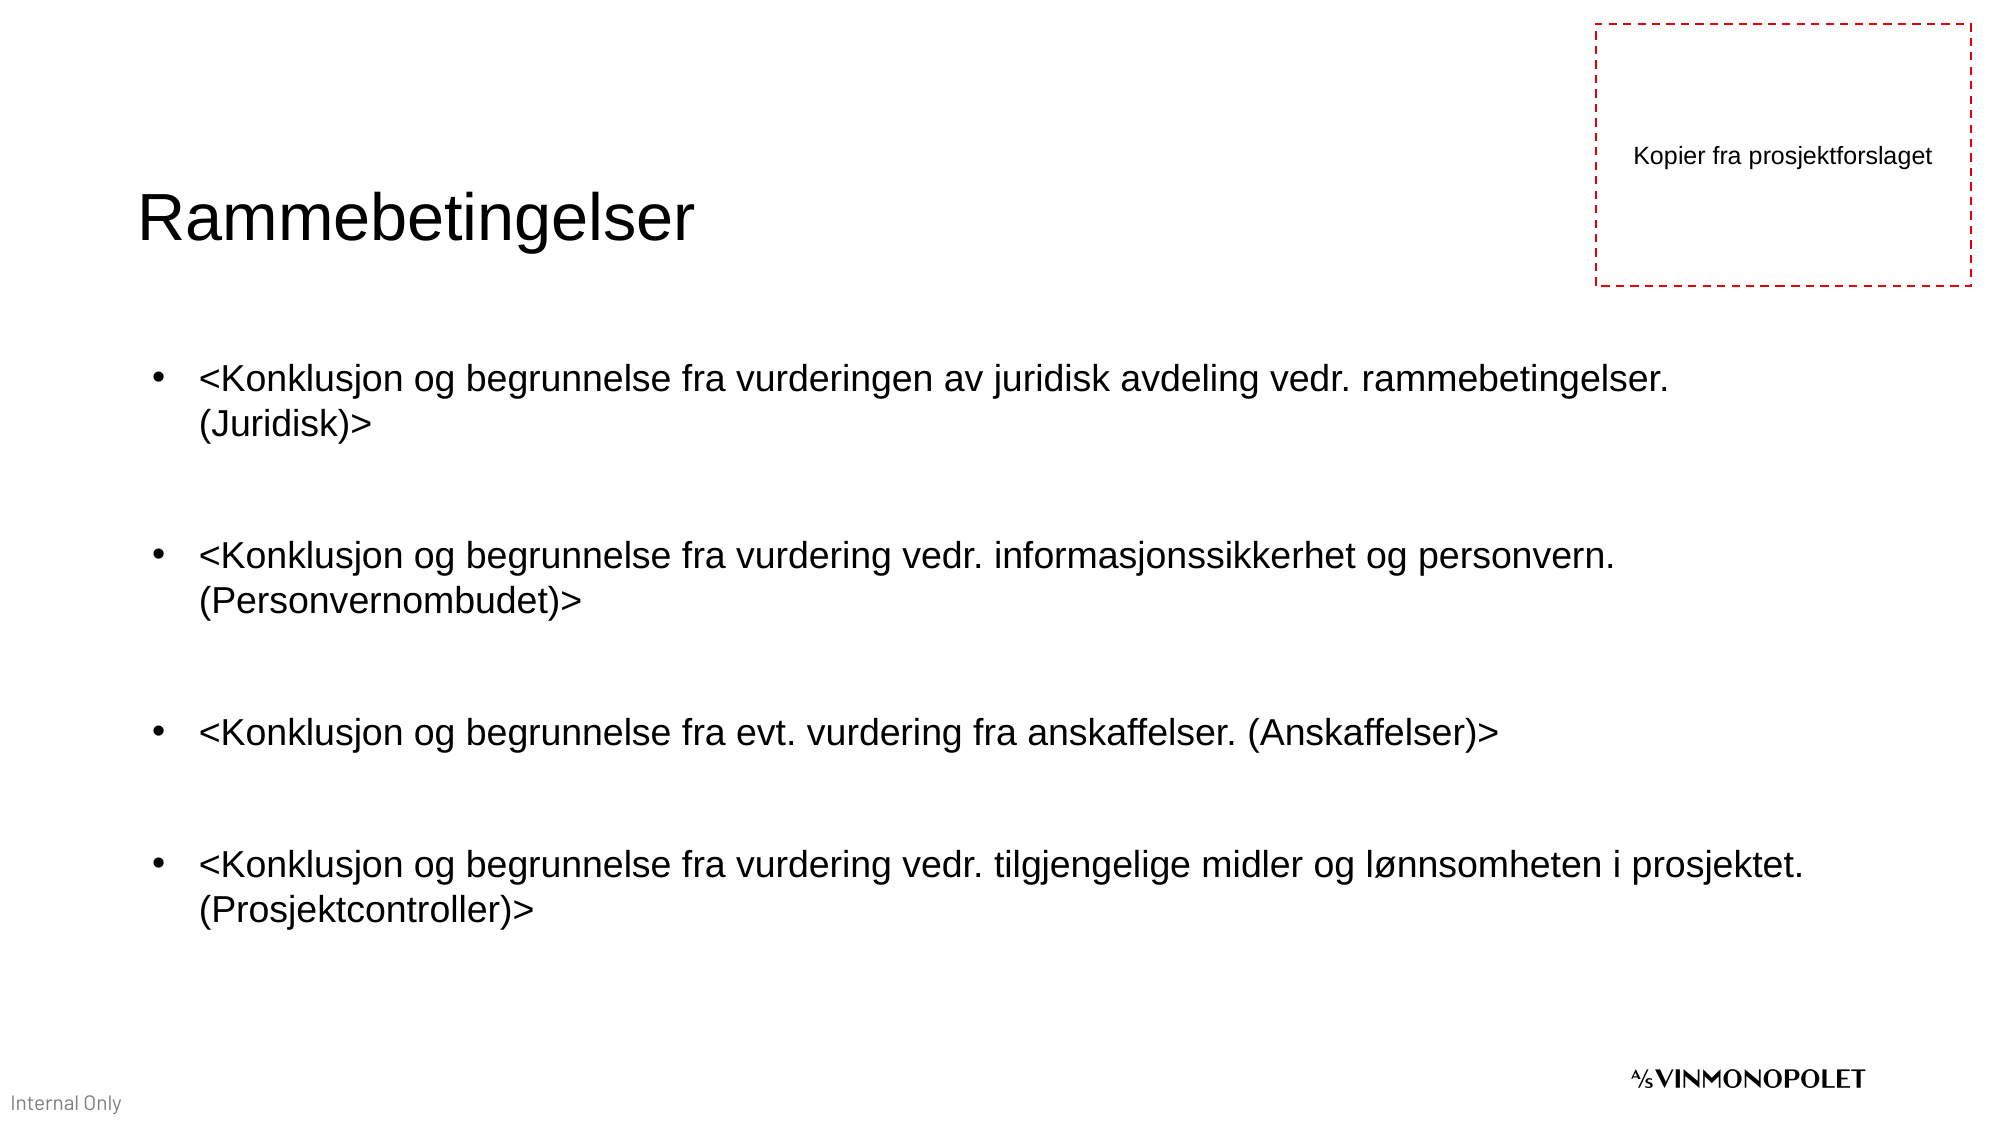

Kopier fra prosjektforslaget
# Rammebetingelser
<Konklusjon og begrunnelse fra vurderingen av juridisk avdeling vedr. rammebetingelser. (Juridisk)>

<Konklusjon og begrunnelse fra vurdering vedr. informasjonssikkerhet og personvern. (Personvernombudet)>

<Konklusjon og begrunnelse fra evt. vurdering fra anskaffelser. (Anskaffelser)>

<Konklusjon og begrunnelse fra vurdering vedr. tilgjengelige midler og lønnsomheten i prosjektet. (Prosjektcontroller)>